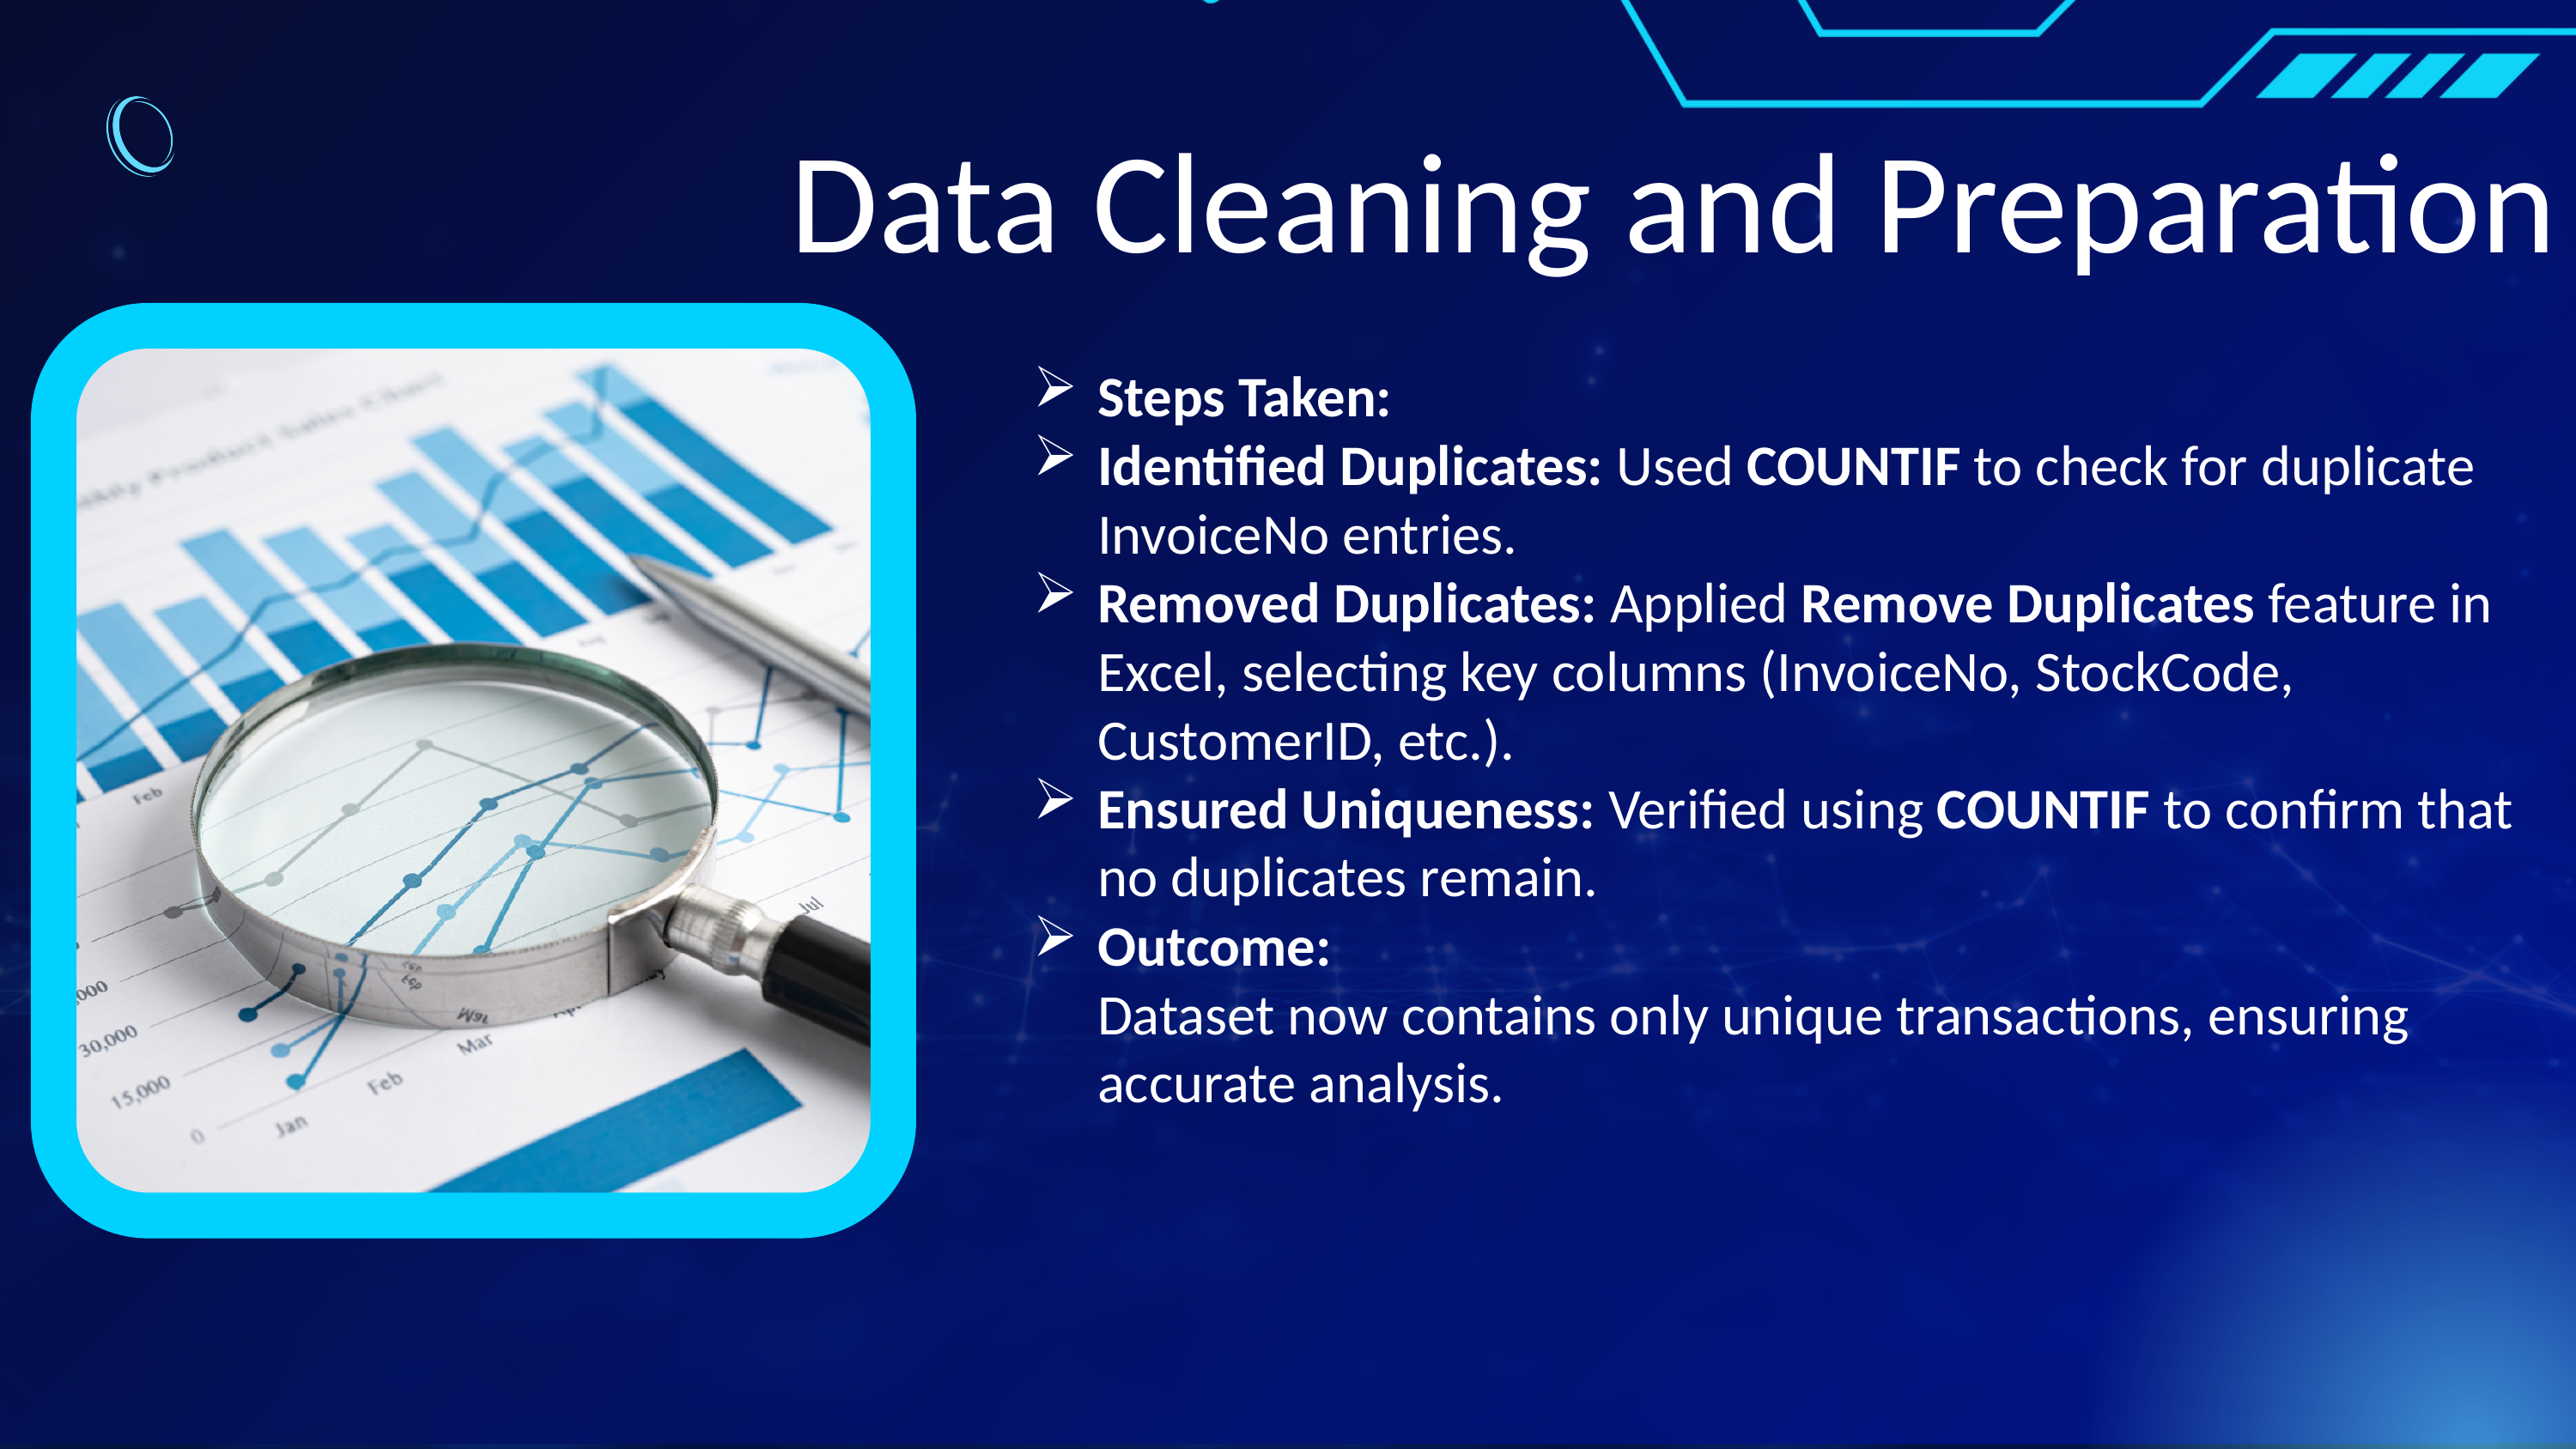

Data Cleaning and Preparation

Steps Taken:
Identified Duplicates: Used COUNTIF to check for duplicate InvoiceNo entries.
Removed Duplicates: Applied Remove Duplicates feature in Excel, selecting key columns (InvoiceNo, StockCode, CustomerID, etc.).
Ensured Uniqueness: Verified using COUNTIF to confirm that no duplicates remain.
Outcome:
Dataset now contains only unique transactions, ensuring accurate analysis.